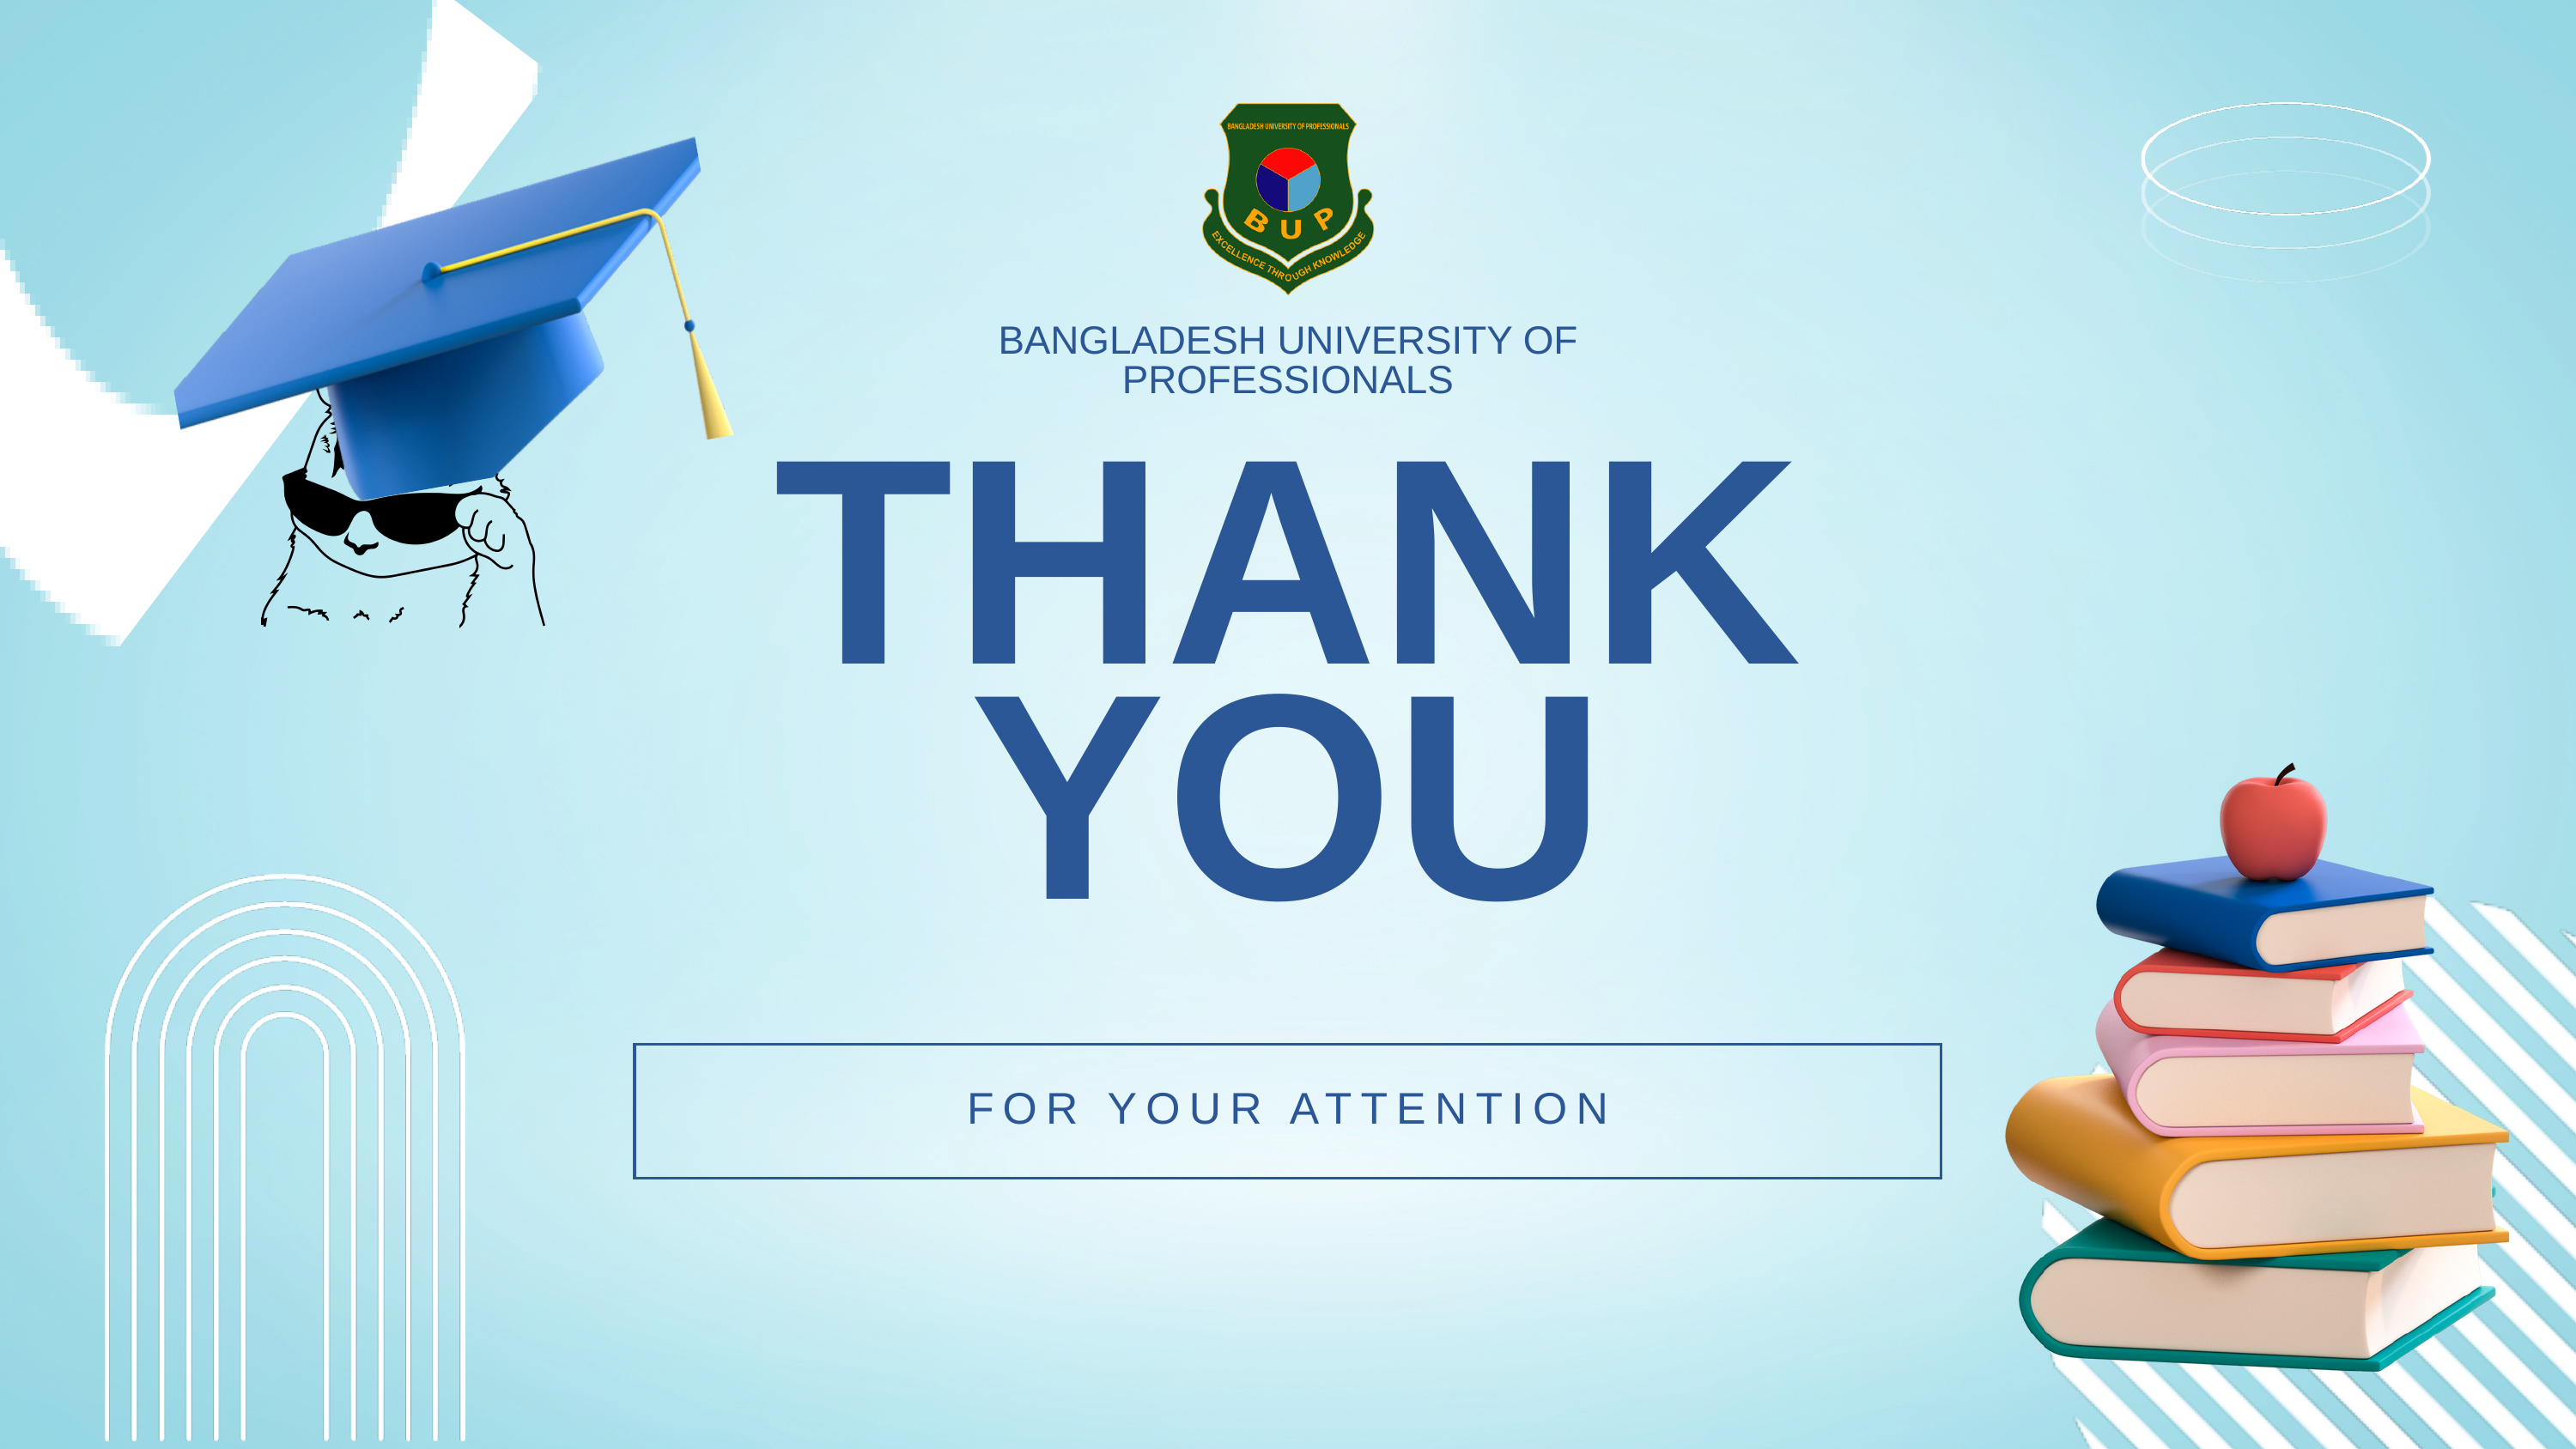

BANGLADESH UNIVERSITY OF PROFESSIONALS

THANK
YOU

FOR YOUR ATTENTION